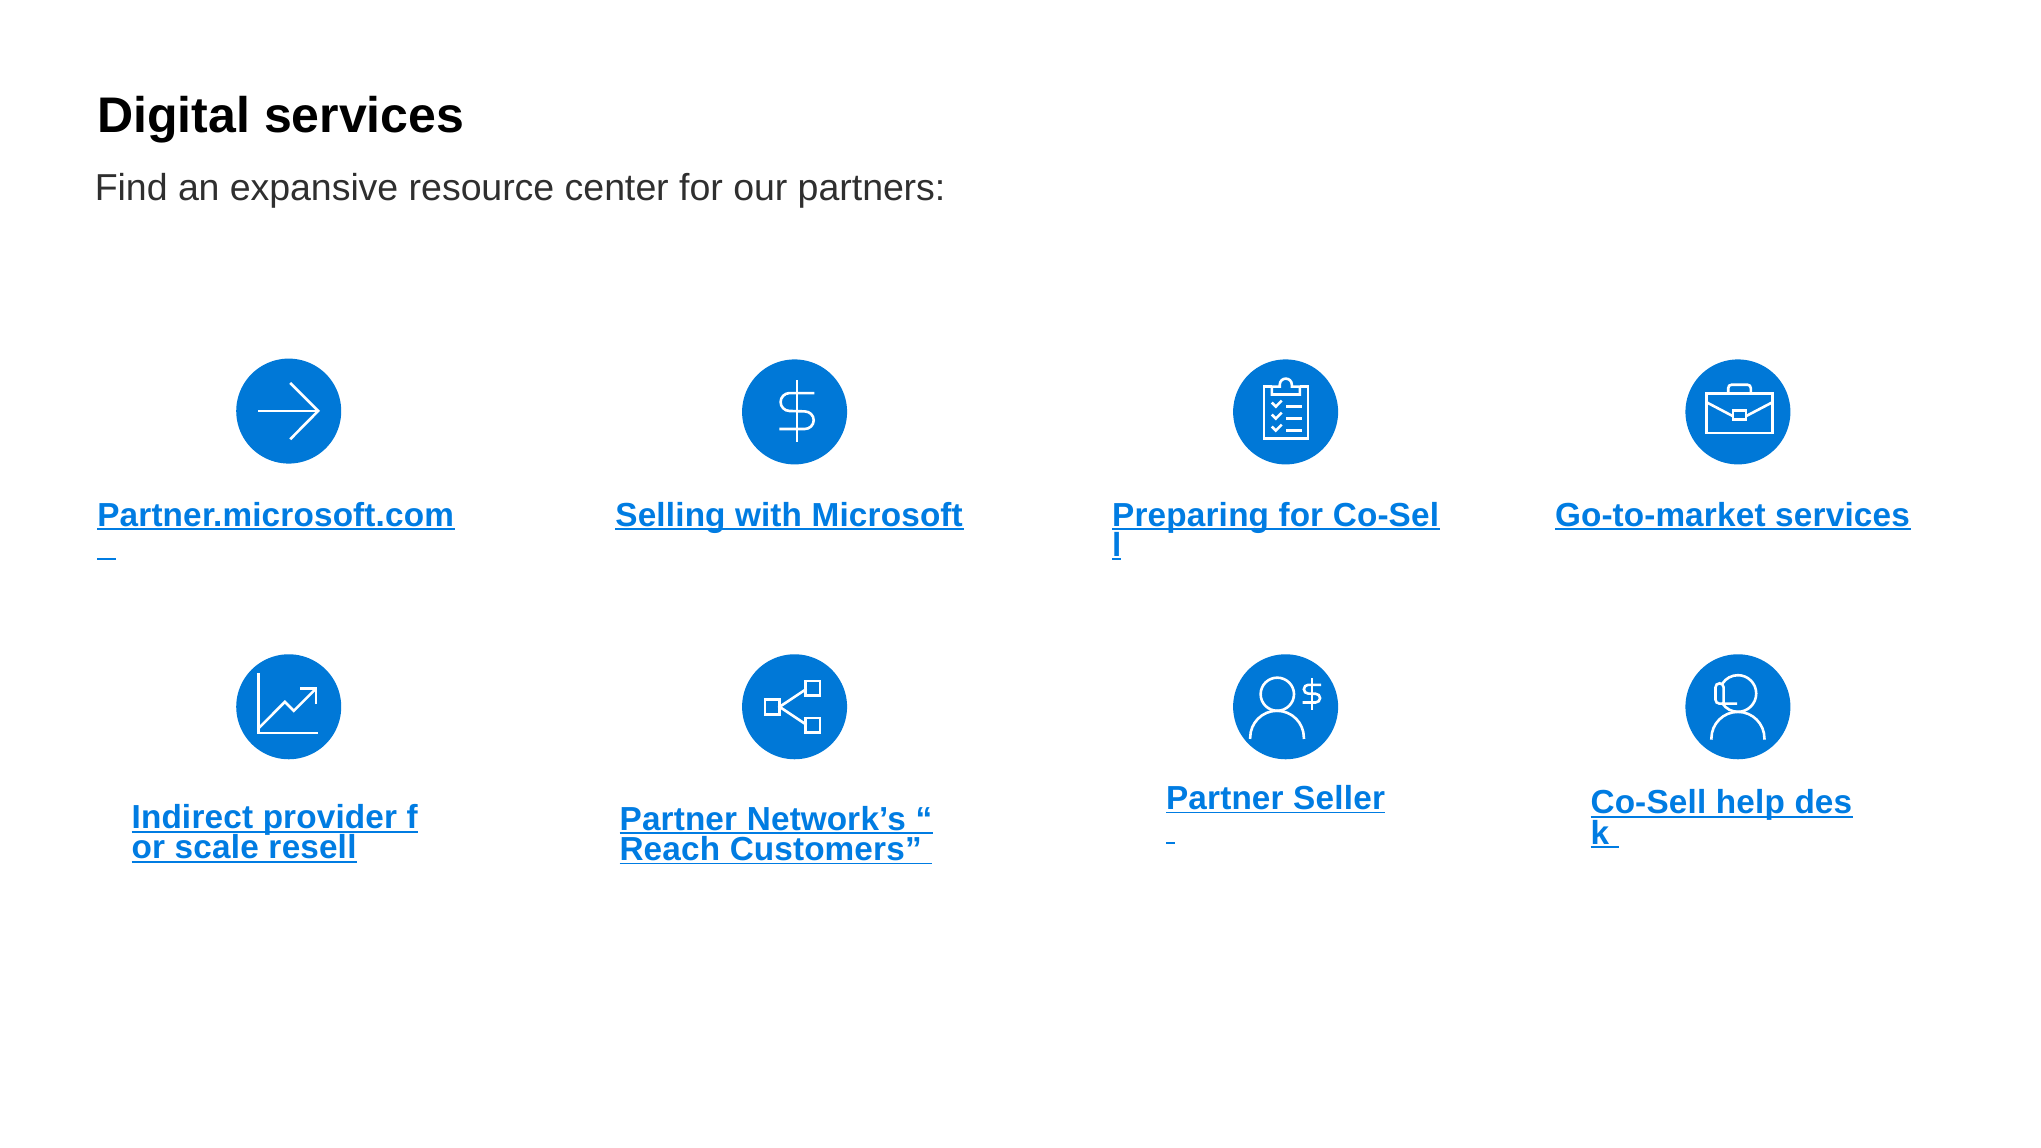

# Digital services
Find an expansive resource center for our partners:

Partner.microsoft.com
Selling with Microsoft
Preparing for Co-Sell
Go-to-market services

Indirect provider for scale resell
Partner Seller
Partner Network’s “Reach Customers”
Co-Sell help desk